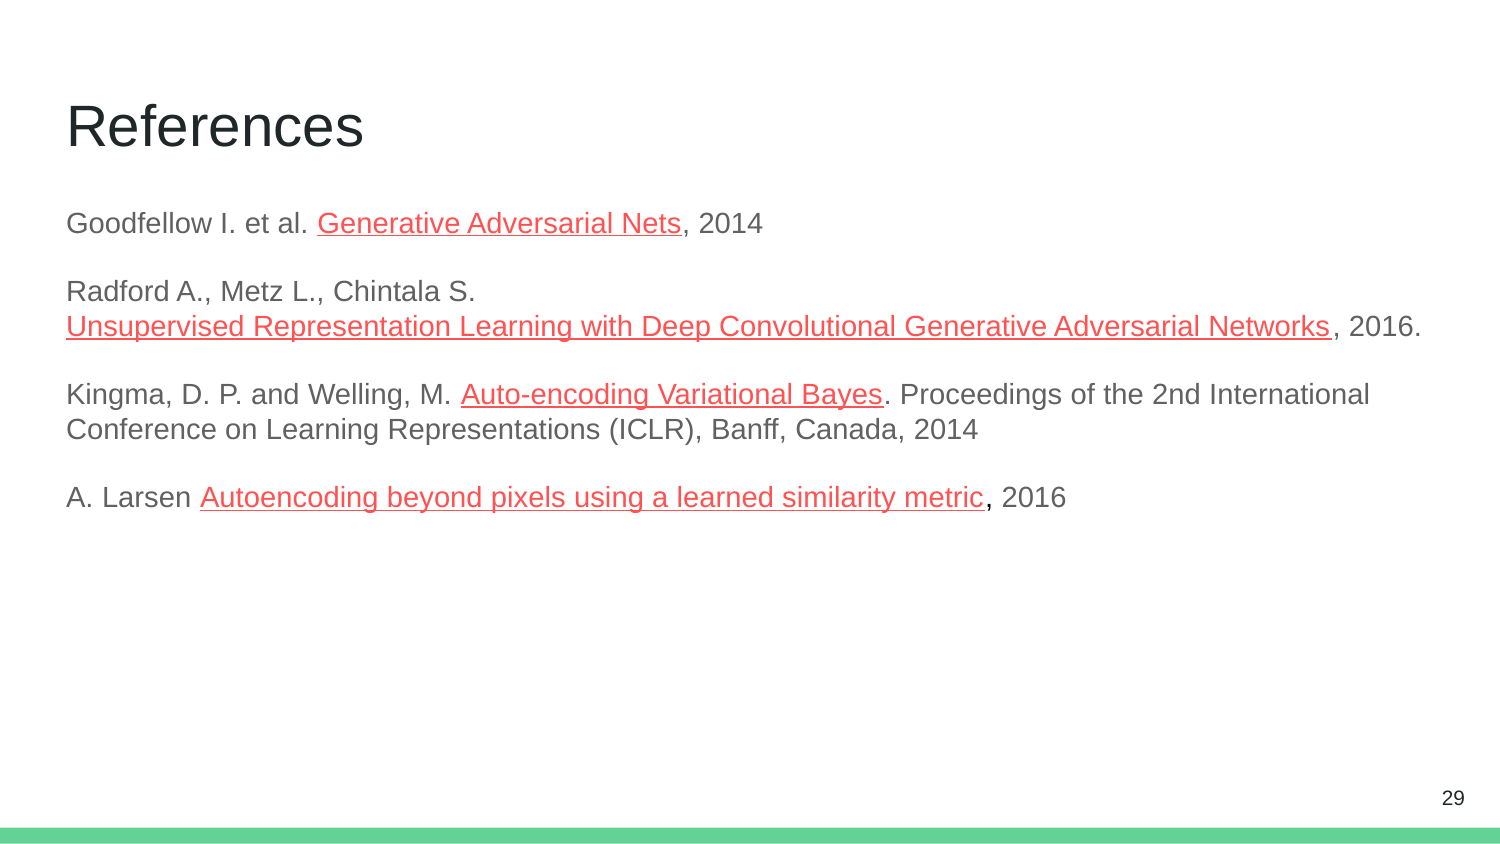

# References
Goodfellow I. et al. Generative Adversarial Nets, 2014
Radford A., Metz L., Chintala S. Unsupervised Representation Learning with Deep Convolutional Generative Adversarial Networks, 2016.
Kingma, D. P. and Welling, M. Auto-encoding Variational Bayes. Proceedings of the 2nd International Conference on Learning Representations (ICLR), Banff, Canada, 2014
A. Larsen Autoencoding beyond pixels using a learned similarity metric, 2016

29